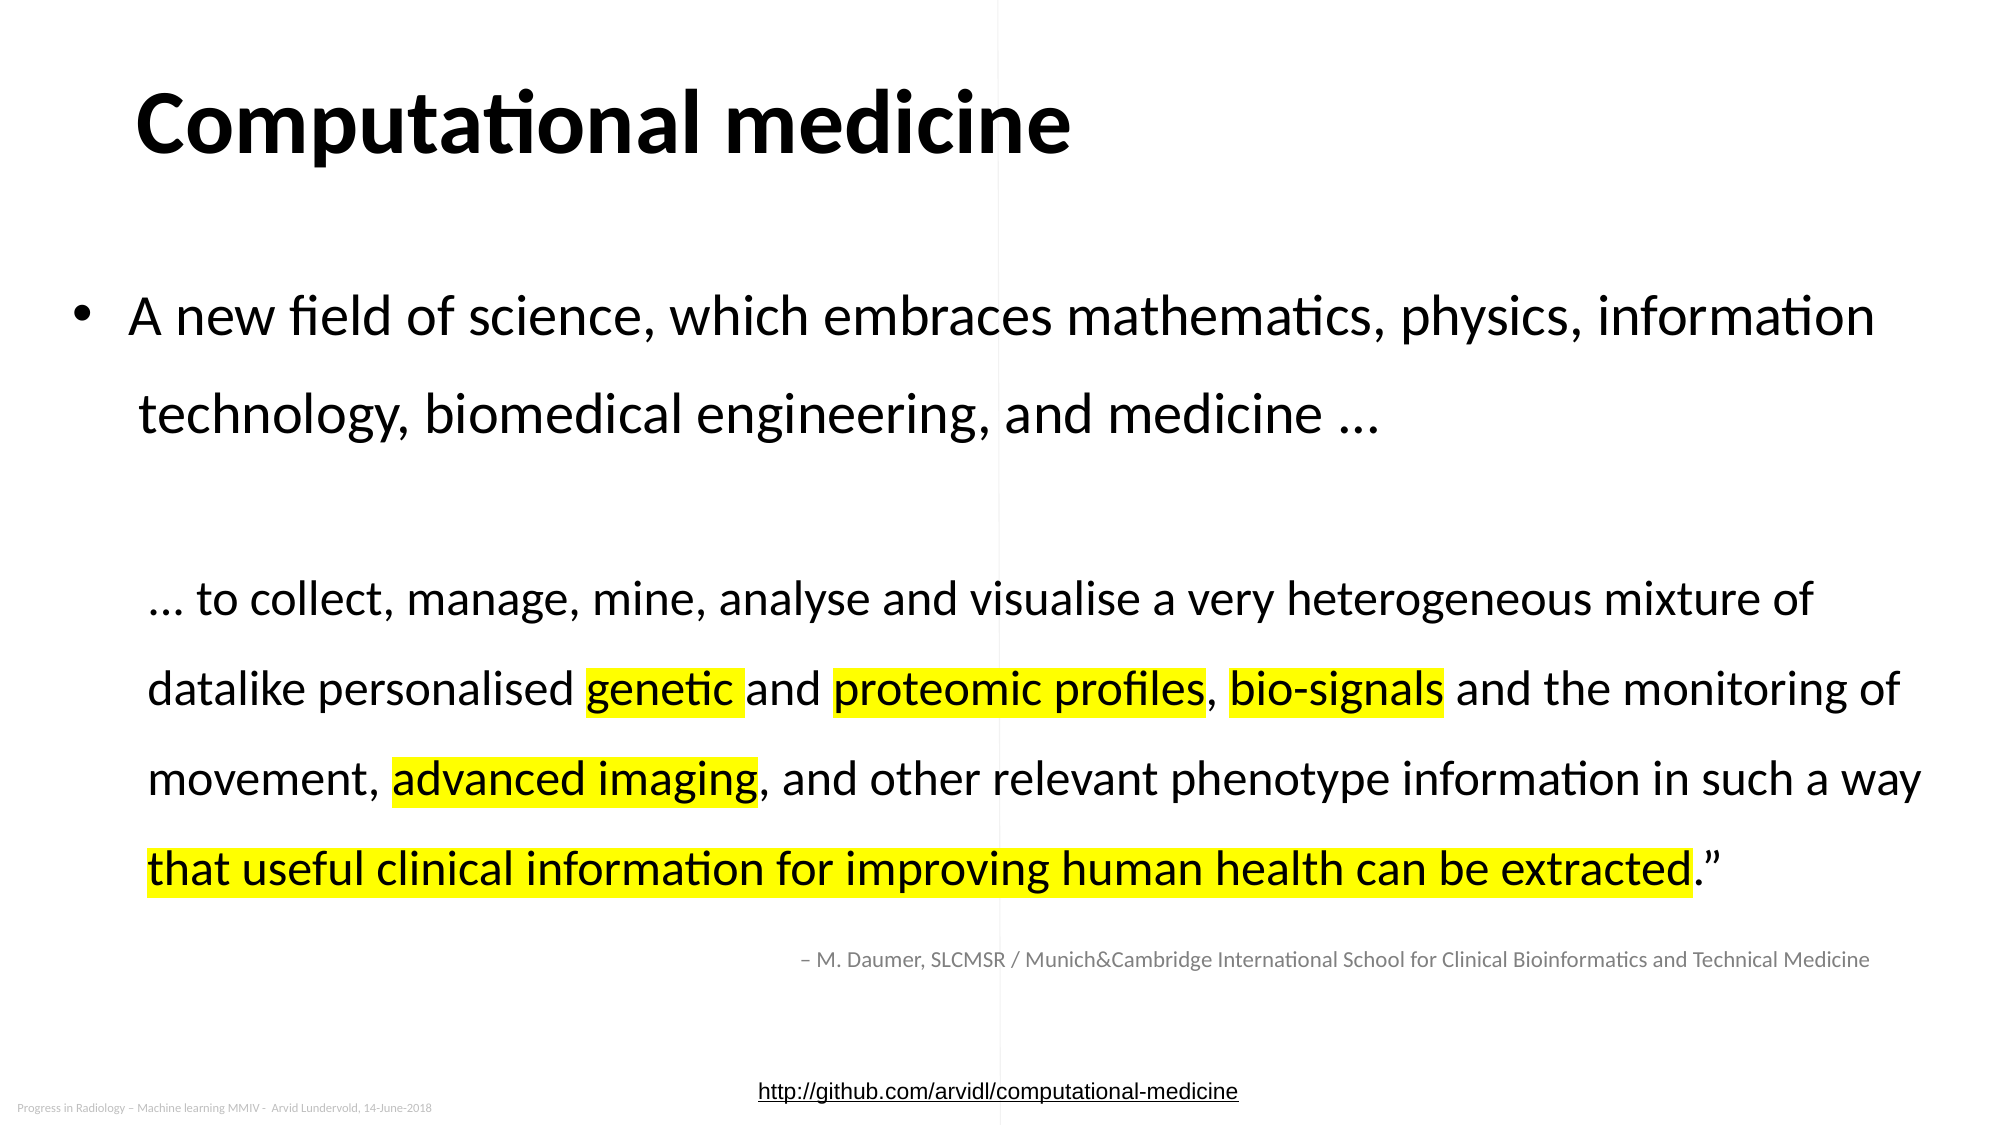

Computational medicine

A new field of science, which embraces mathematics, physics, information

     technology, biomedical engineering, and medicine ...
... to collect, manage, mine, analyse and visualise a very heterogeneous mixture of datalike personalised genetic and proteomic profiles, bio-signals and the monitoring of movement, advanced imaging, and other relevant phenotype information in such a way that useful clinical information for improving human health can be extracted.”
                                                                                                                                – M. Daumer, SLCMSR / Munich&Cambridge International School for Clinical Bioinformatics and Technical Medicine
http://github.com/arvidl/computational-medicine